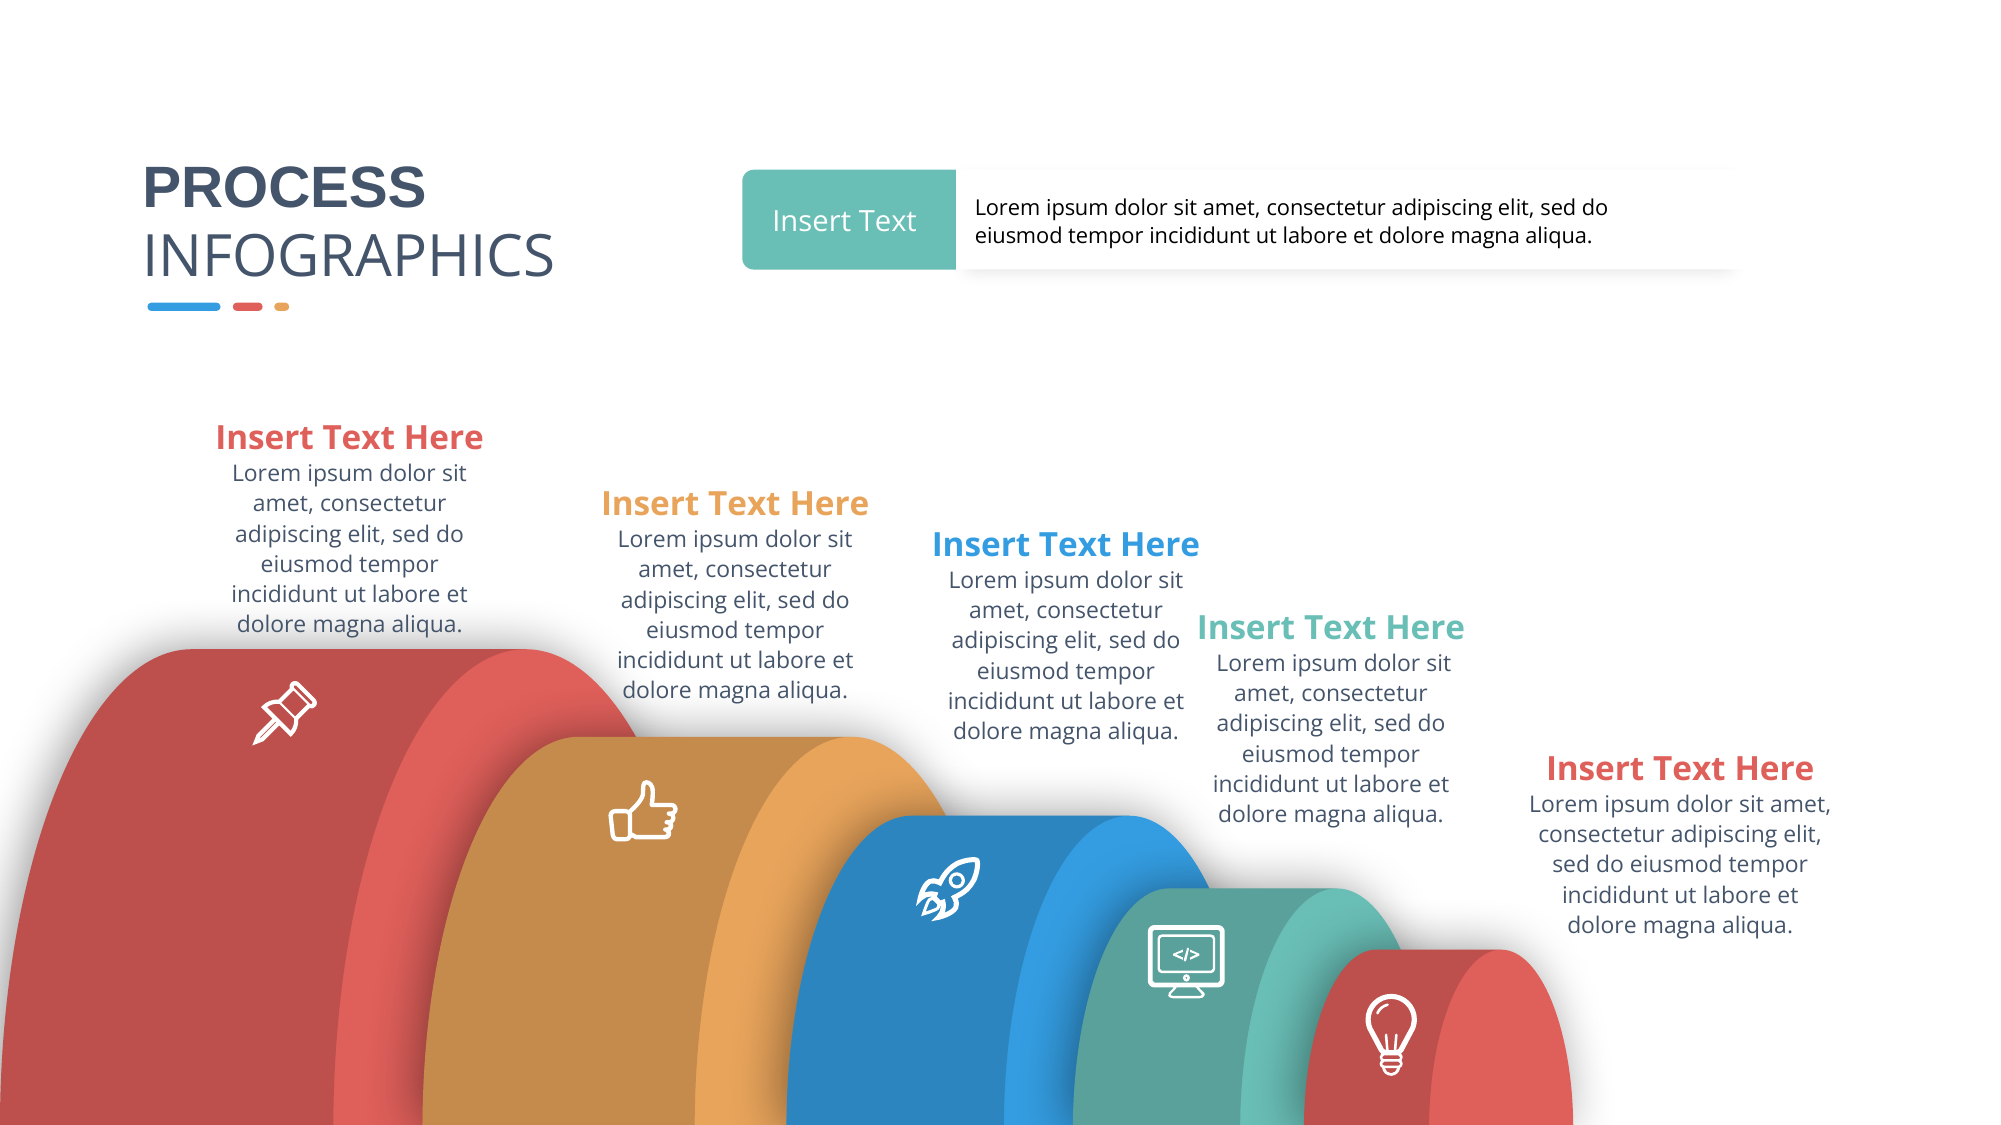

PROCESS
INFOGRAPHICS
Lorem ipsum dolor sit amet, consectetur adipiscing elit, sed do eiusmod tempor incididunt ut labore et dolore magna aliqua.
Insert Text

Insert Text Here Lorem ipsum dolor sit amet, consectetur adipiscing elit, sed do eiusmod tempor incididunt ut labore et dolore magna aliqua.
Insert Text Here Lorem ipsum dolor sit amet, consectetur adipiscing elit, sed do eiusmod tempor incididunt ut labore et dolore magna aliqua.
Insert Text Here Lorem ipsum dolor sit amet, consectetur adipiscing elit, sed do eiusmod tempor incididunt ut labore et dolore magna aliqua.
Insert Text Here
 Lorem ipsum dolor sit amet, consectetur adipiscing elit, sed do eiusmod tempor incididunt ut labore et dolore magna aliqua.

Insert Text Here
Lorem ipsum dolor sit amet, consectetur adipiscing elit, sed do eiusmod tempor incididunt ut labore et dolore magna aliqua.